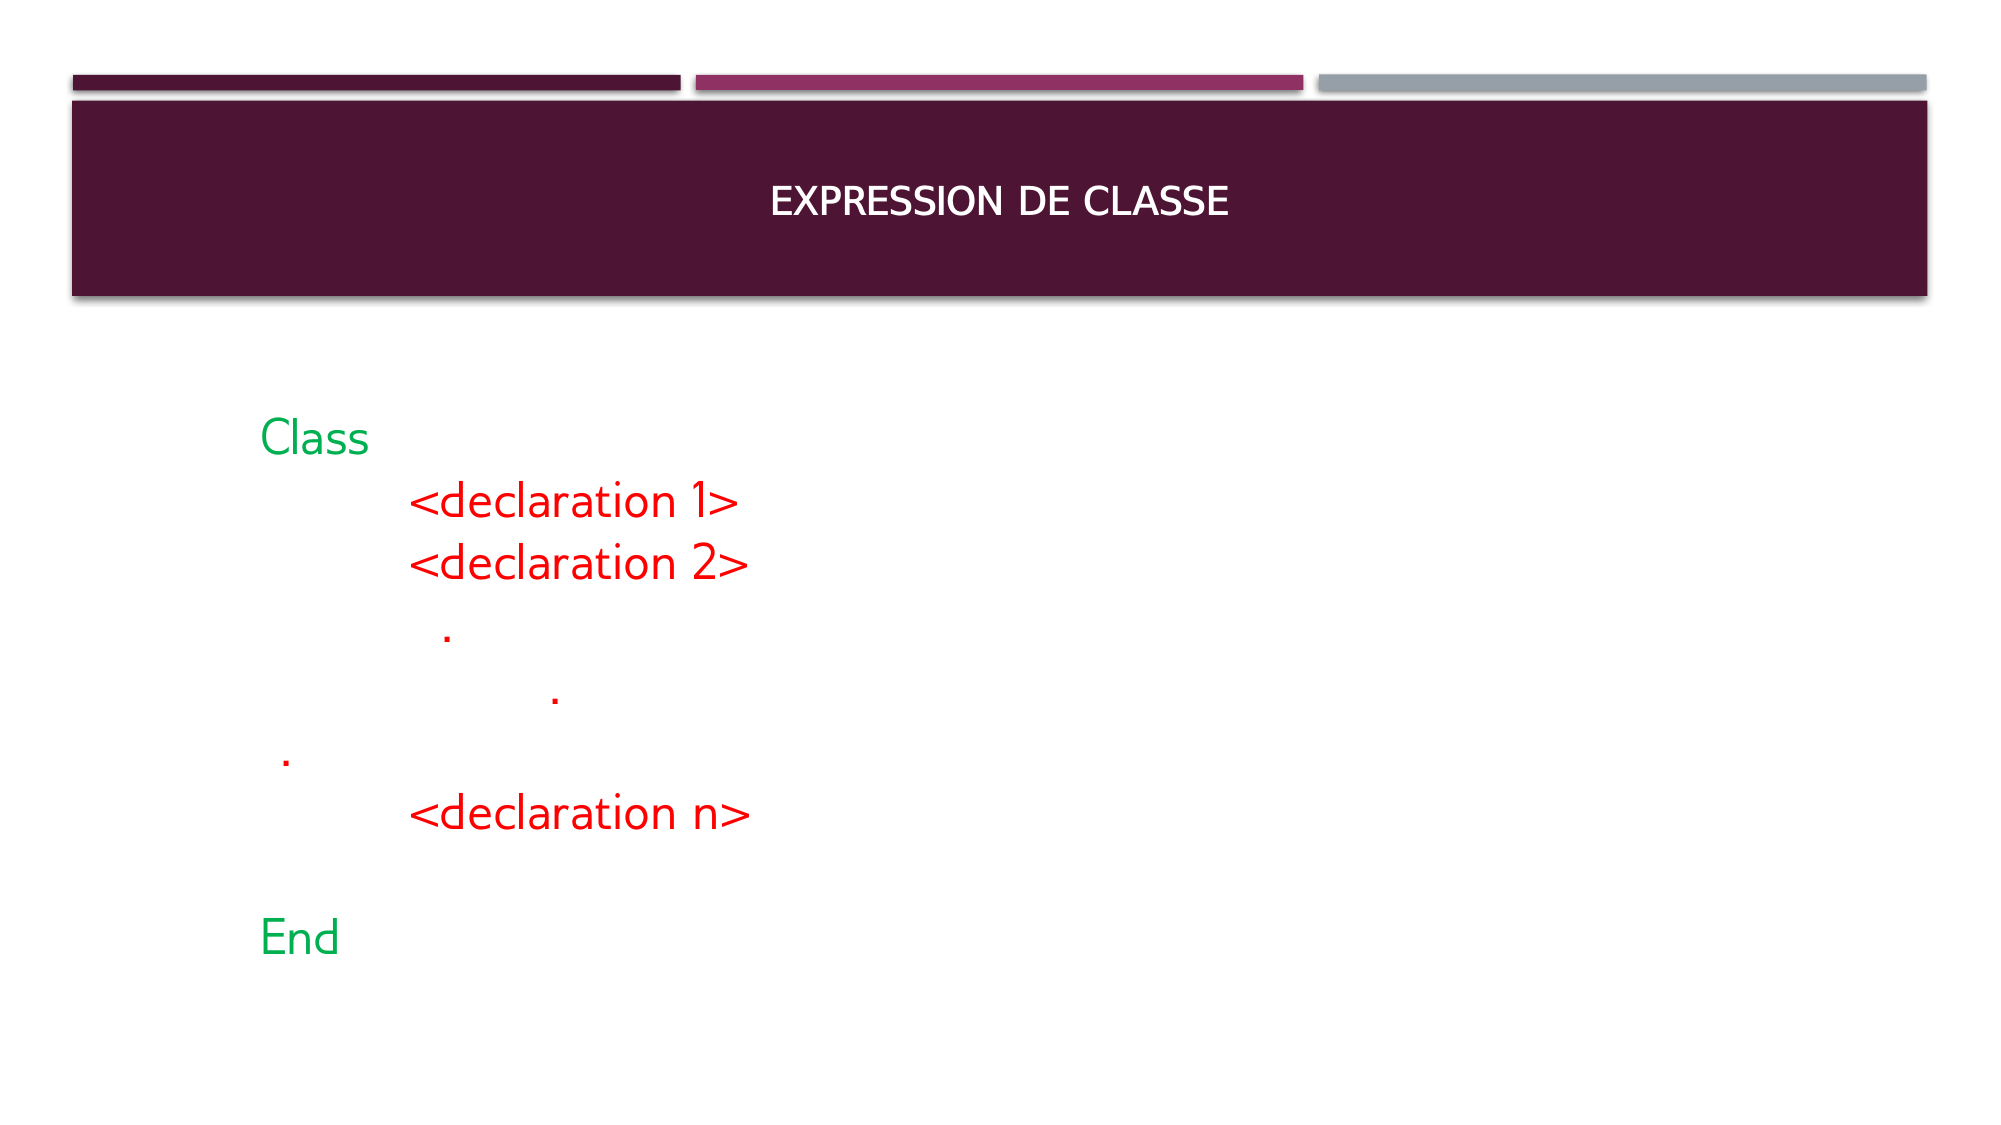

# EXPRESSION DE CLASSE EXPRESSION DE CLASSE

	Class
		<declaration 1>
		<declaration 2>
         		  .
    		         .
           .
		<declaration n>

	End